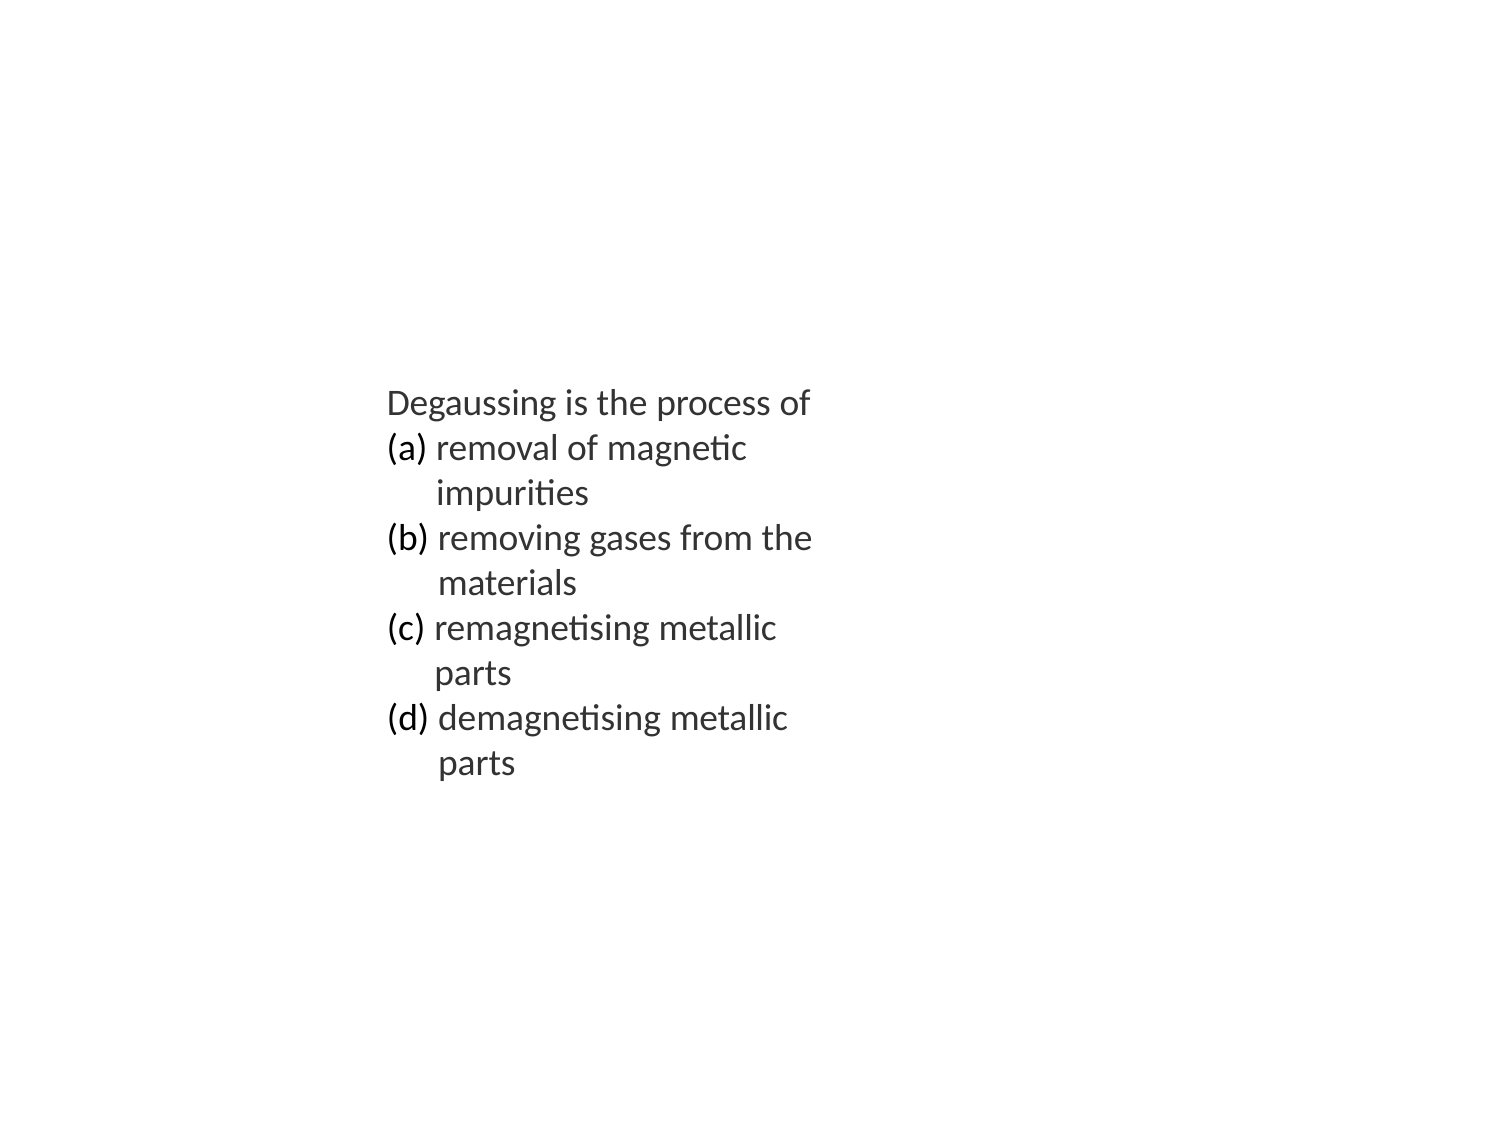

Degaussing is the process of
removal of magnetic impurities
removing gases from the materials
remagnetising metallic parts
demagnetising metallic parts